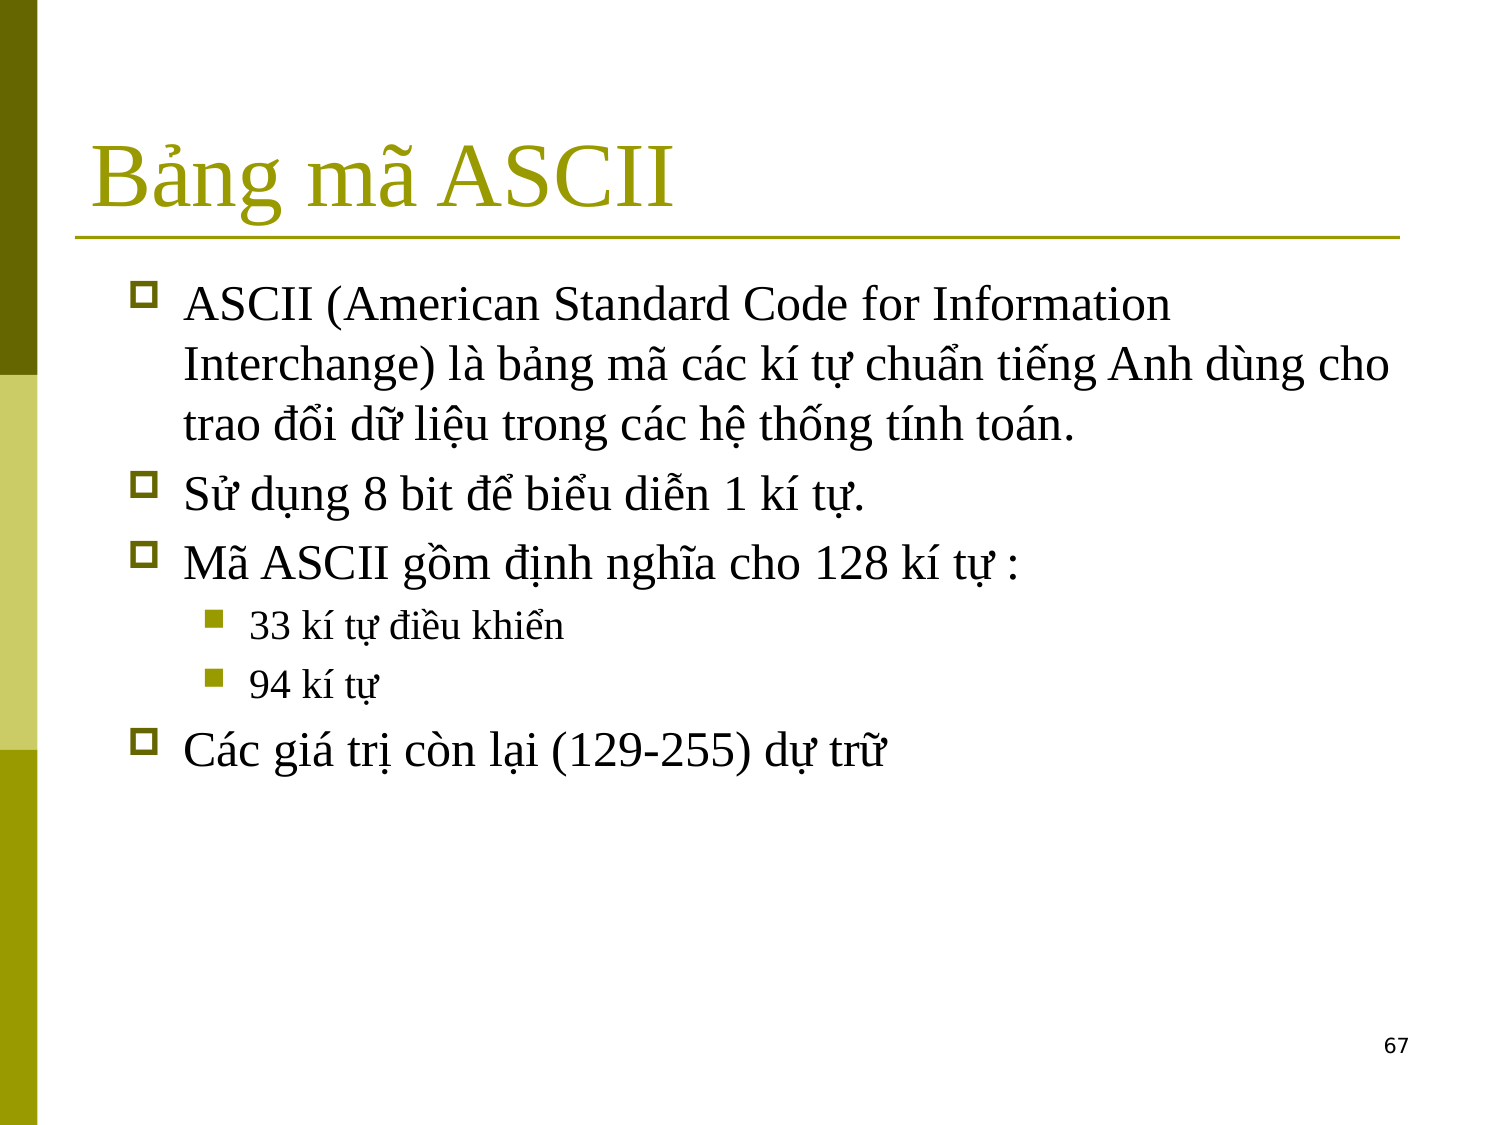

# Bảng mã ASCII
ASCII (American Standard Code for Information Interchange) là bảng mã các kí tự chuẩn tiếng Anh dùng cho trao đổi dữ liệu trong các hệ thống tính toán.
Sử dụng 8 bit để biểu diễn 1 kí tự.
Mã ASCII gồm định nghĩa cho 128 kí tự :
33 kí tự điều khiển
94 kí tự
Các giá trị còn lại (129-255) dự trữ
67